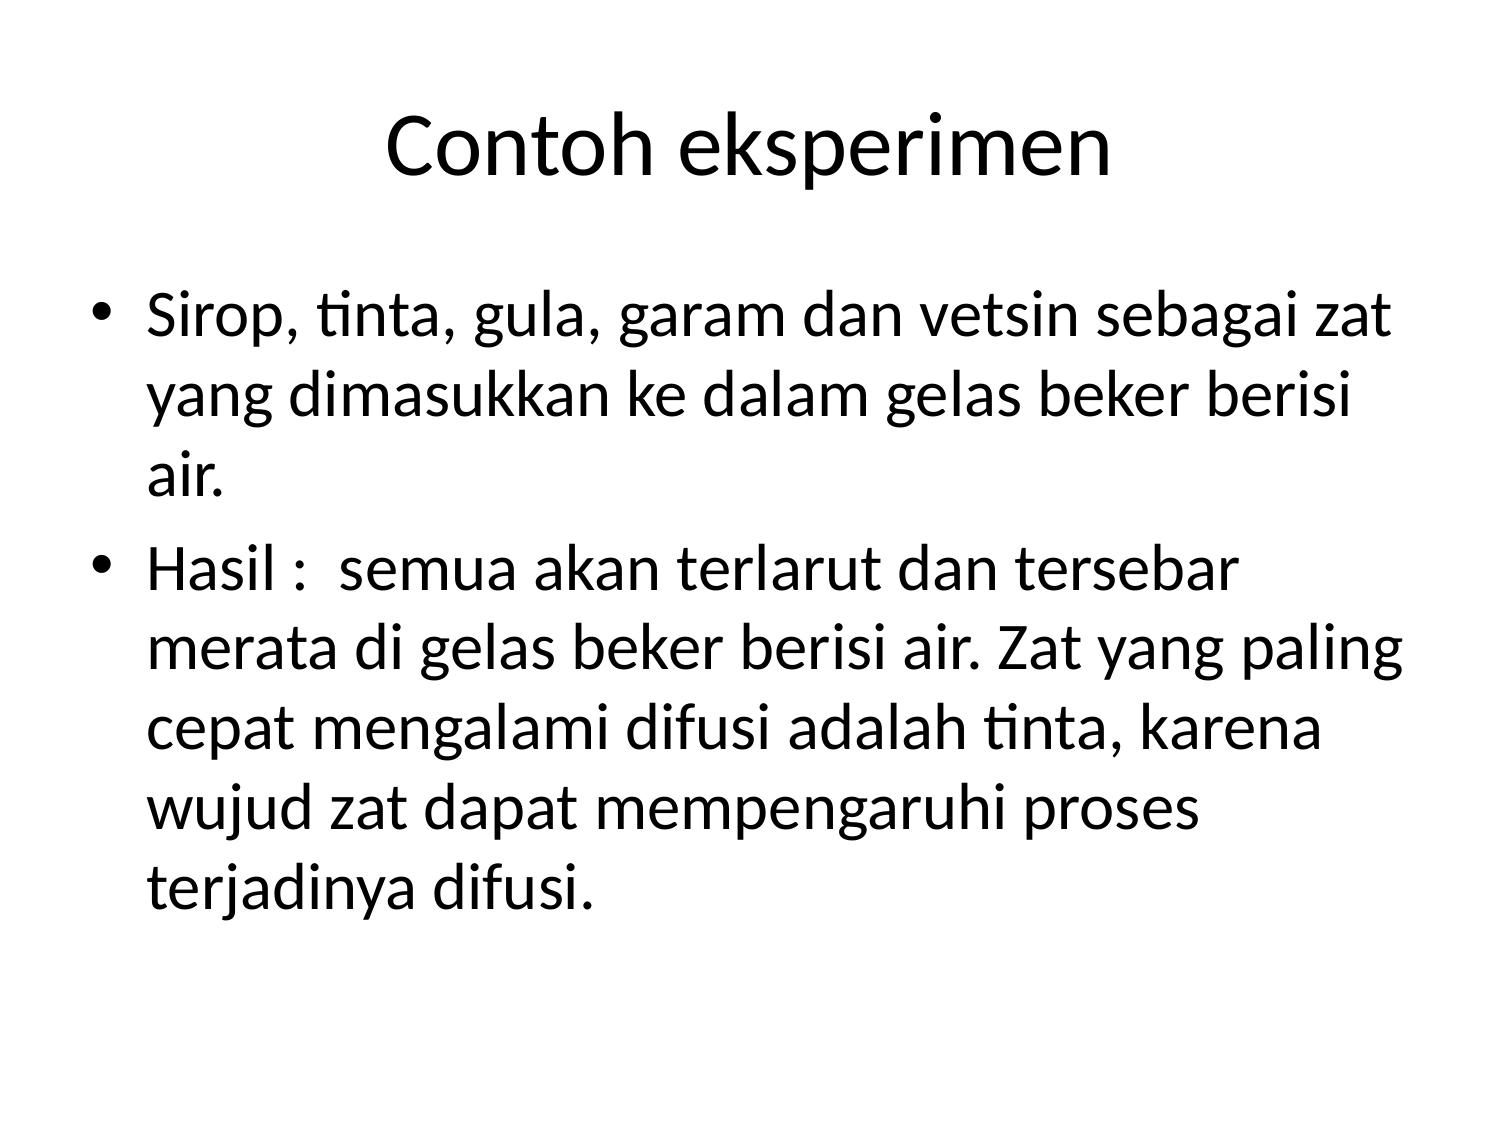

# Contoh eksperimen
Sirop, tinta, gula, garam dan vetsin sebagai zat yang dimasukkan ke dalam gelas beker berisi air.
Hasil :  semua akan terlarut dan tersebar merata di gelas beker berisi air. Zat yang paling cepat mengalami difusi adalah tinta, karena wujud zat dapat mempengaruhi proses terjadinya difusi.